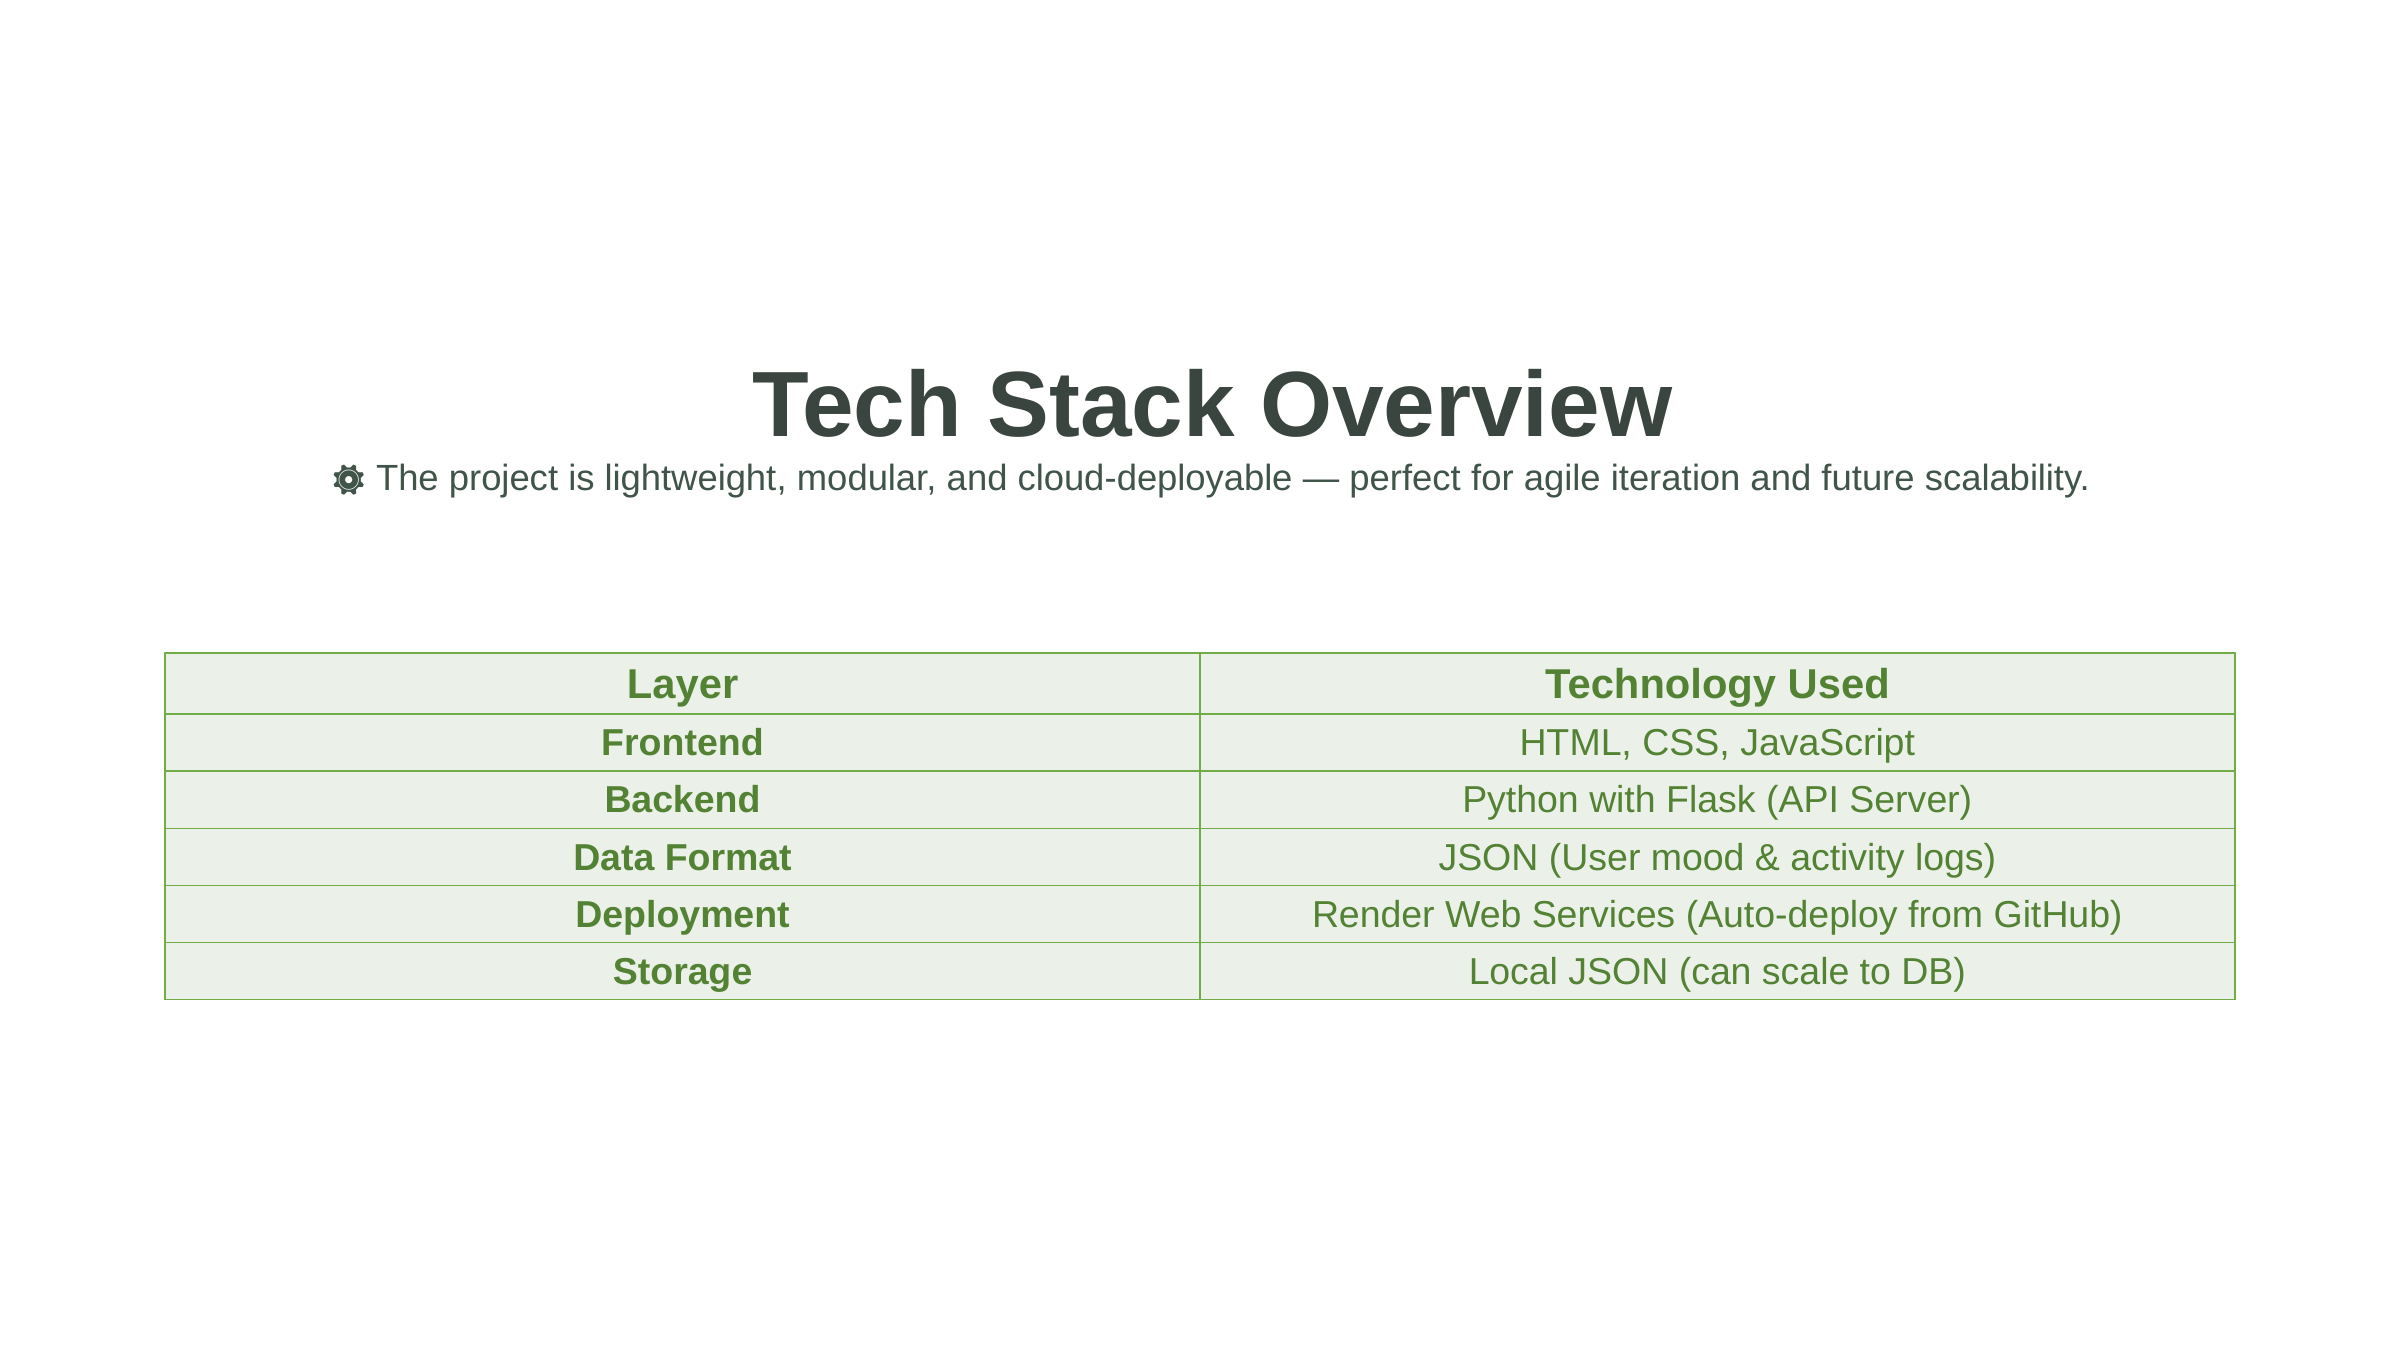

Tech Stack Overview
⚙️ The project is lightweight, modular, and cloud-deployable — perfect for agile iteration and future scalability.
| Layer | Technology Used |
| --- | --- |
| Frontend | HTML, CSS, JavaScript |
| Backend | Python with Flask (API Server) |
| Data Format | JSON (User mood & activity logs) |
| Deployment | Render Web Services (Auto-deploy from GitHub) |
| Storage | Local JSON (can scale to DB) |